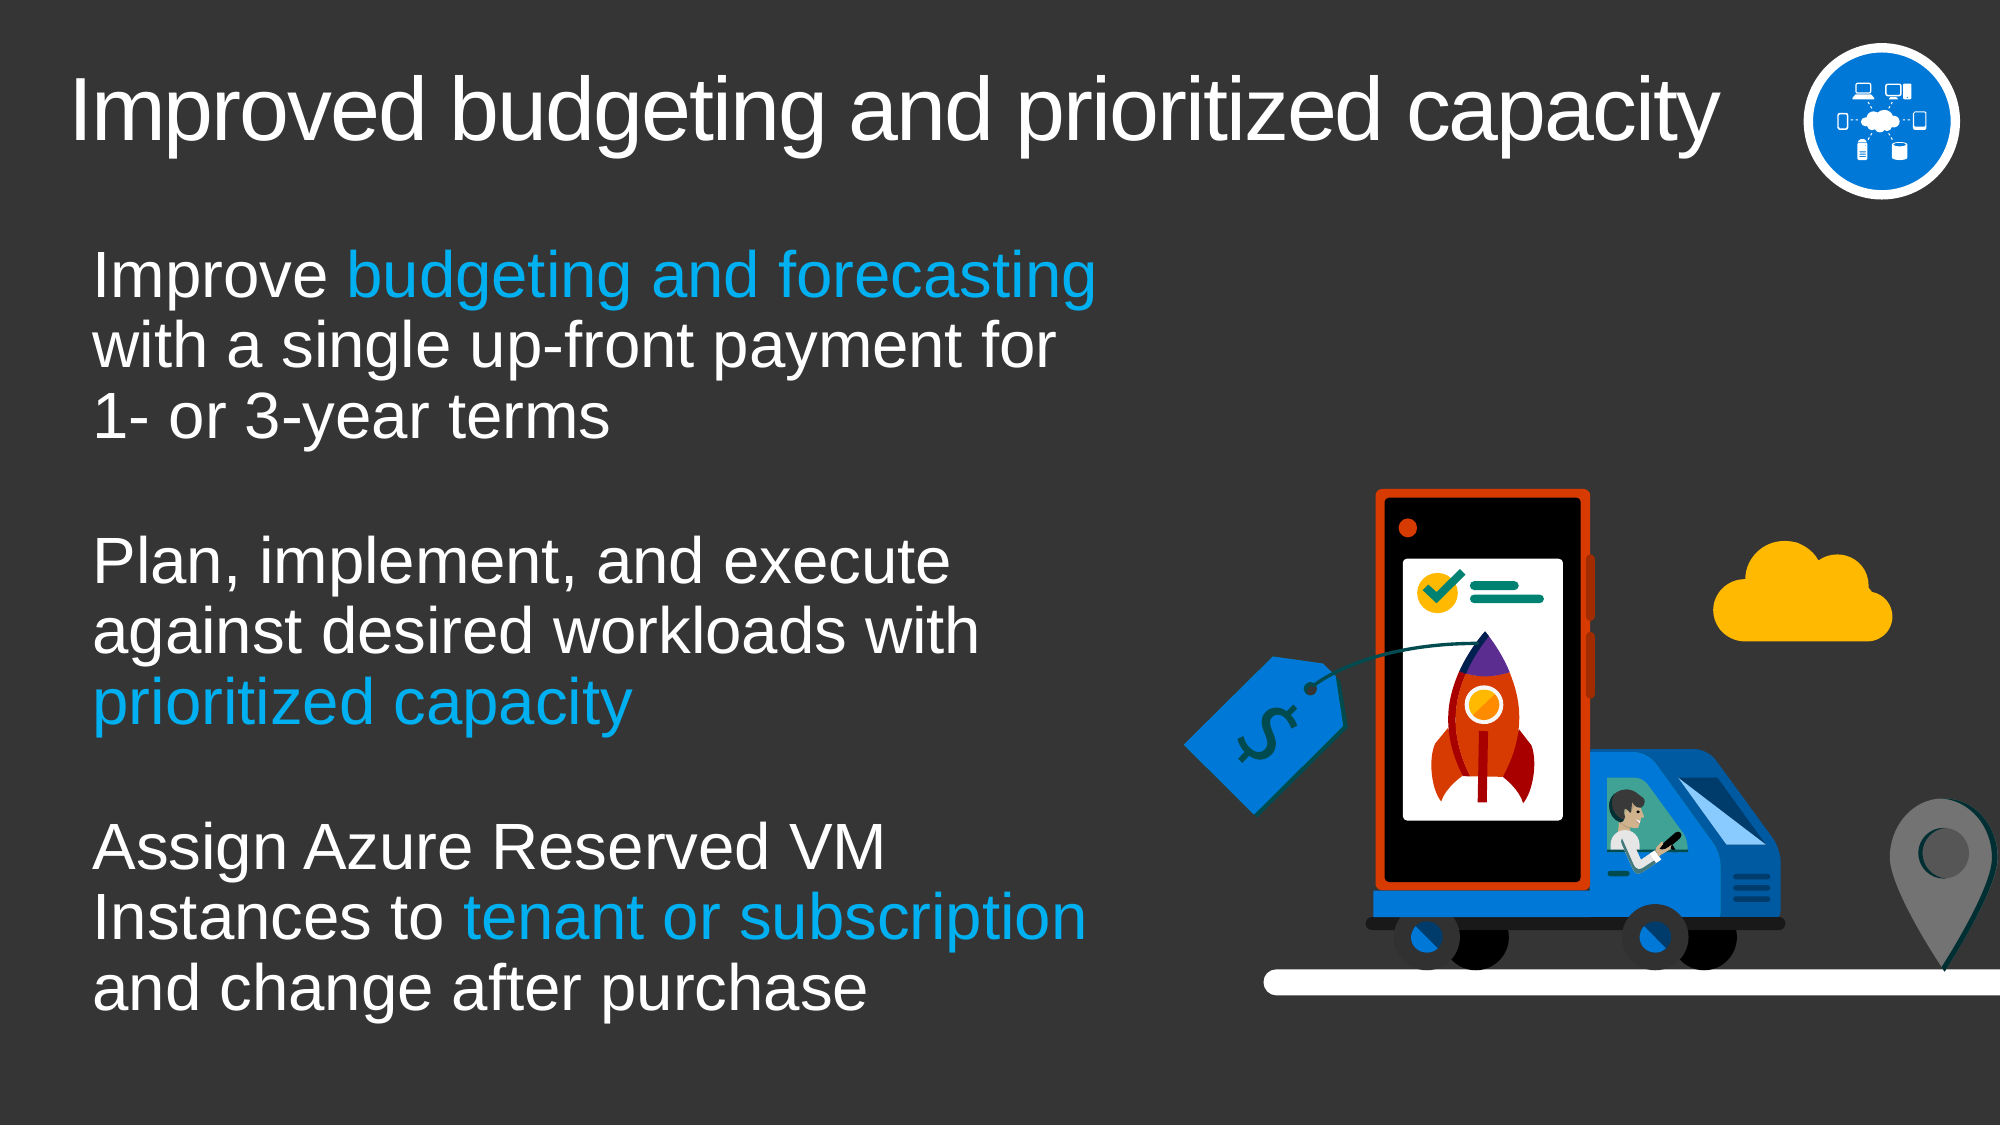

# Improved budgeting and prioritized capacity

Improve budgeting and forecasting
with a single up-front payment for
1- or 3-year terms
Plan, implement, and execute against desired workloads with prioritized capacity
Assign Azure Reserved VM Instances to tenant or subscription and change after purchase